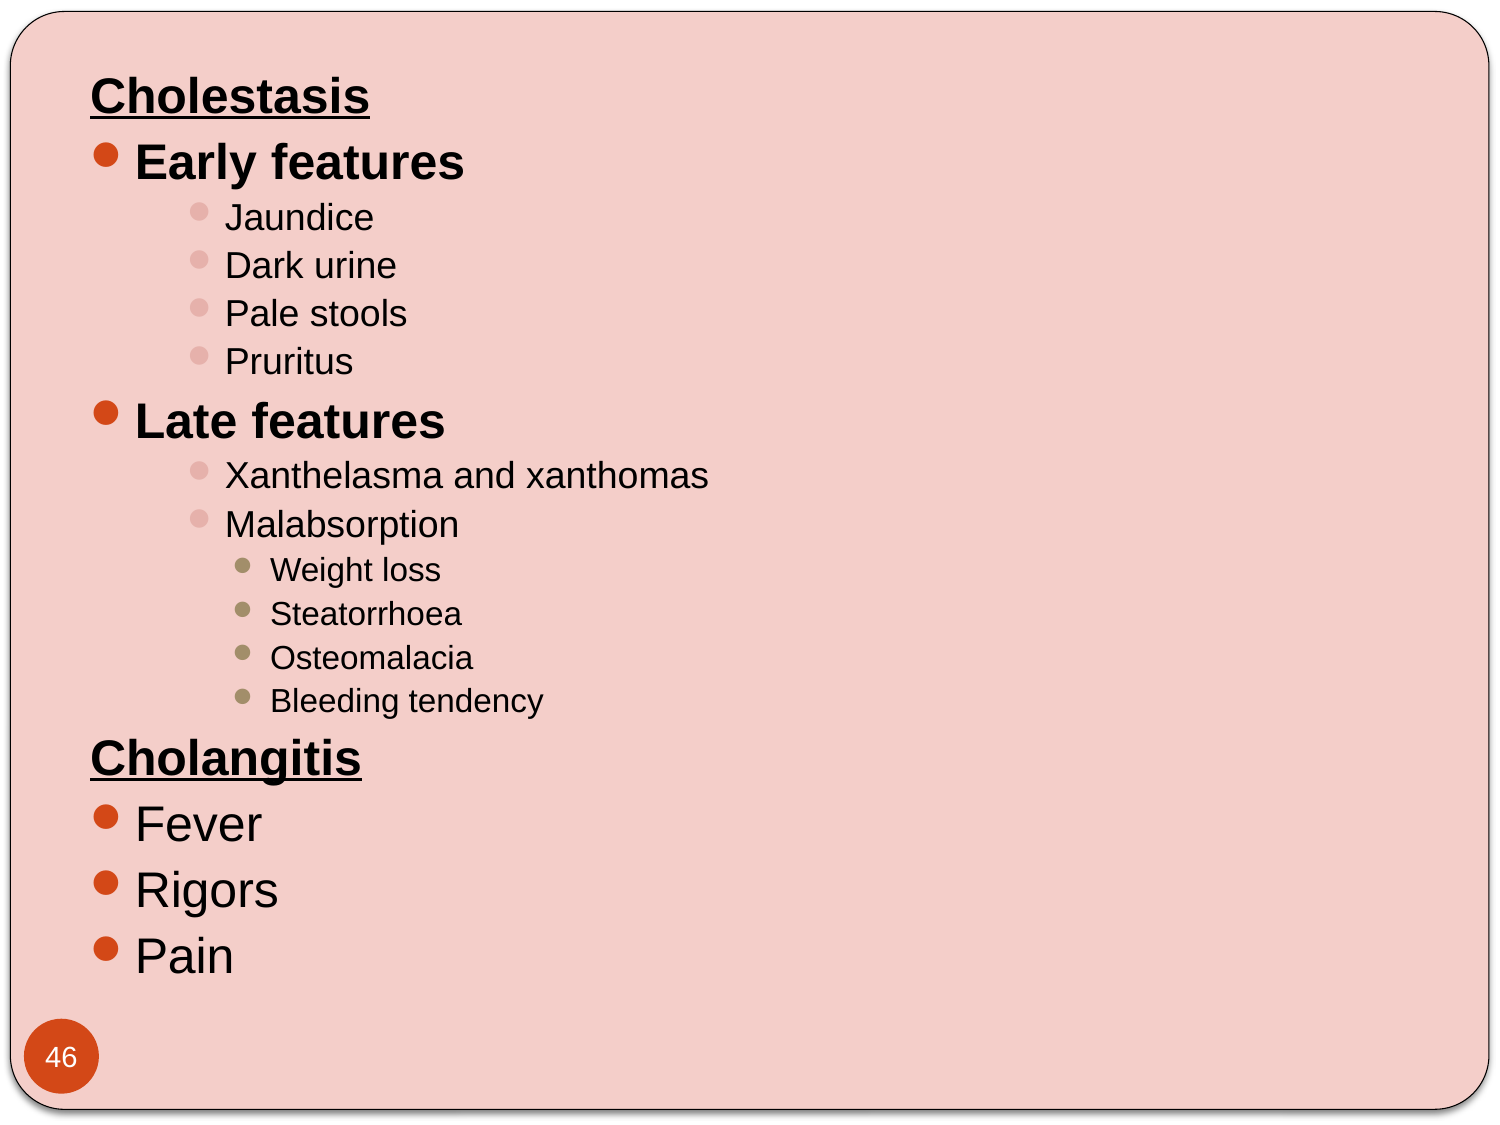

Cholestasis
Early features
Jaundice
Dark urine
Pale stools
Pruritus
Late features
Xanthelasma and xanthomas
Malabsorption
Weight loss
Steatorrhoea
Osteomalacia
Bleeding tendency
Cholangitis
Fever
Rigors
Pain

46